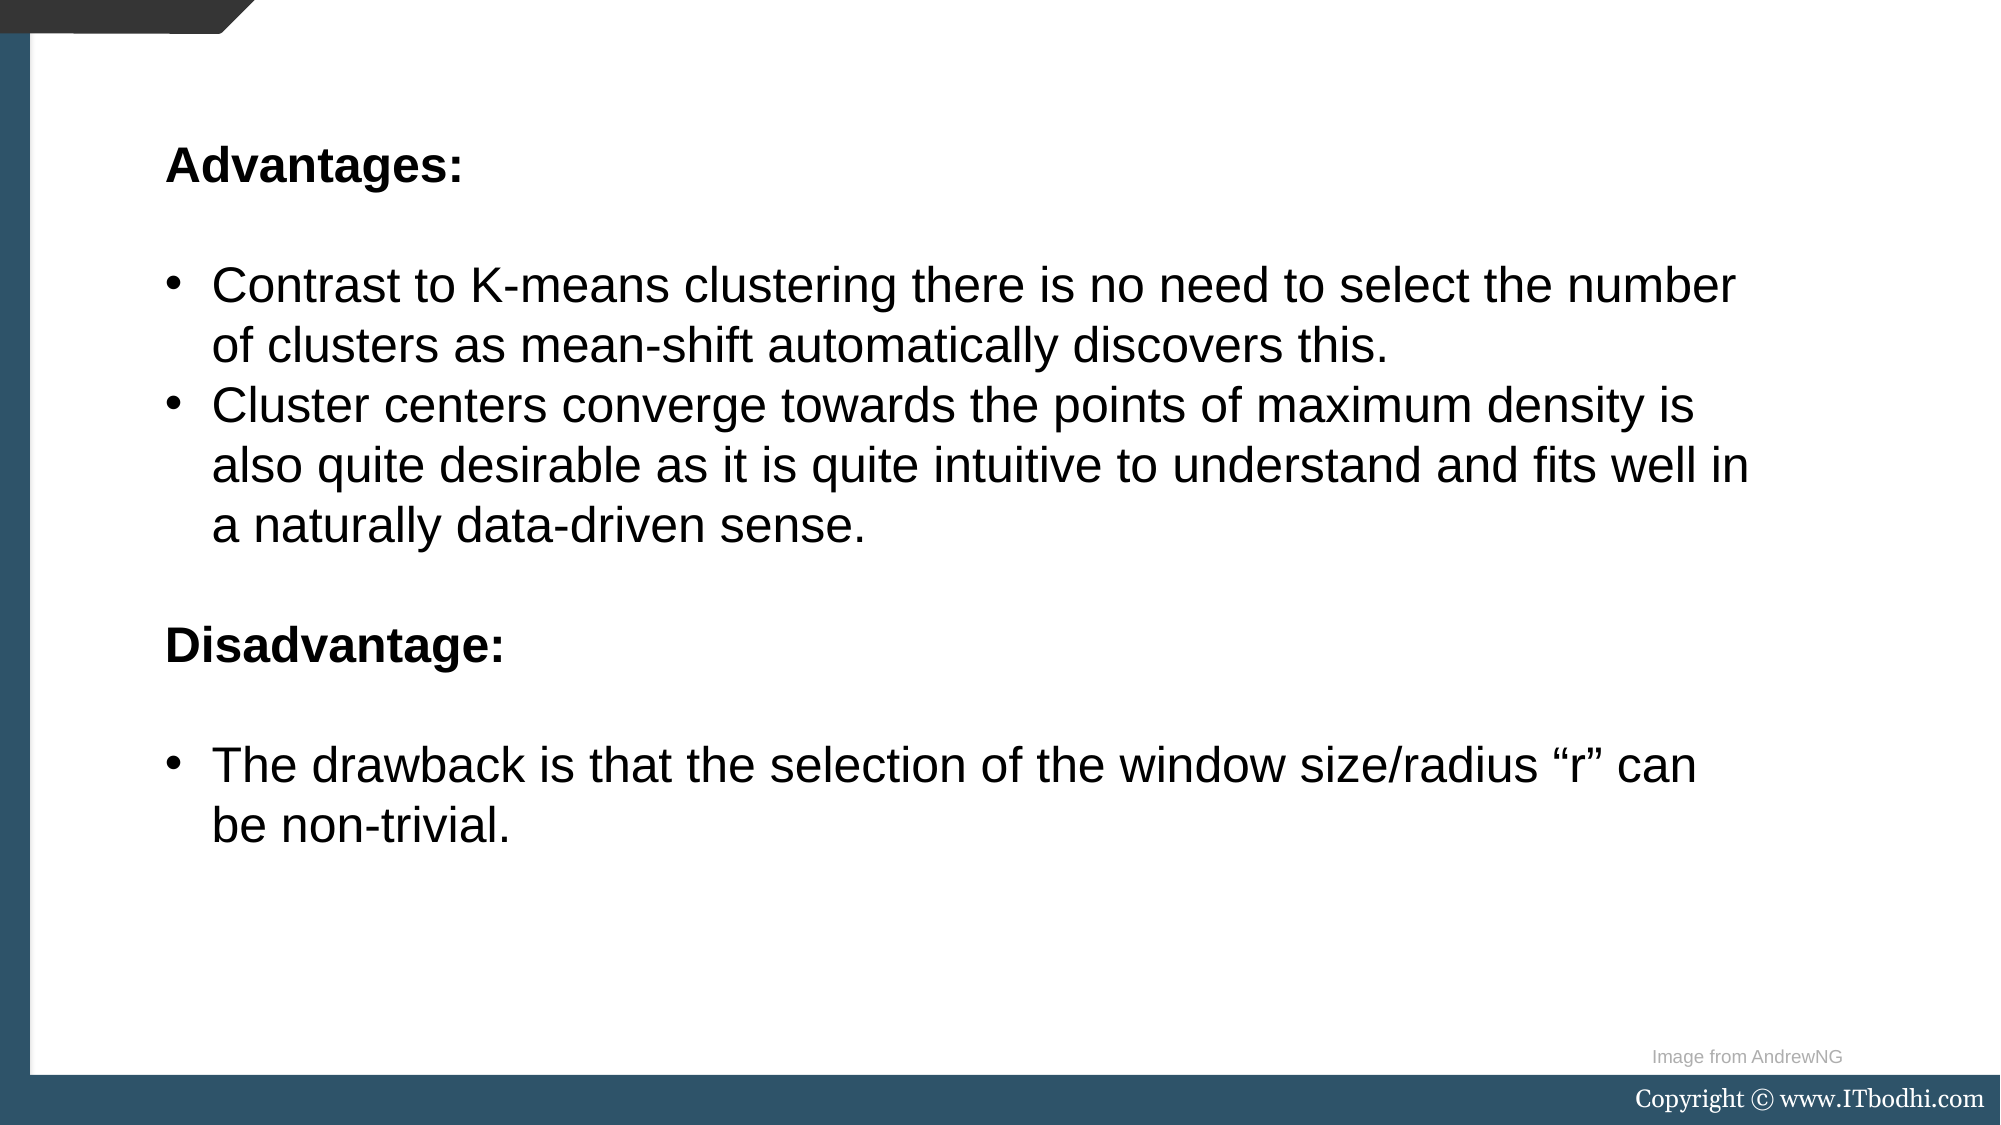

Advantages:

Contrast to K-means clustering there is no need to select the number of clusters as mean-shift automatically discovers this.
Cluster centers converge towards the points of maximum density is also quite desirable as it is quite intuitive to understand and fits well in a naturally data-driven sense.

Disadvantage:

The drawback is that the selection of the window size/radius “r” can be non-trivial.

Image from AndrewNG
Copyright © www.ITbodhi.com